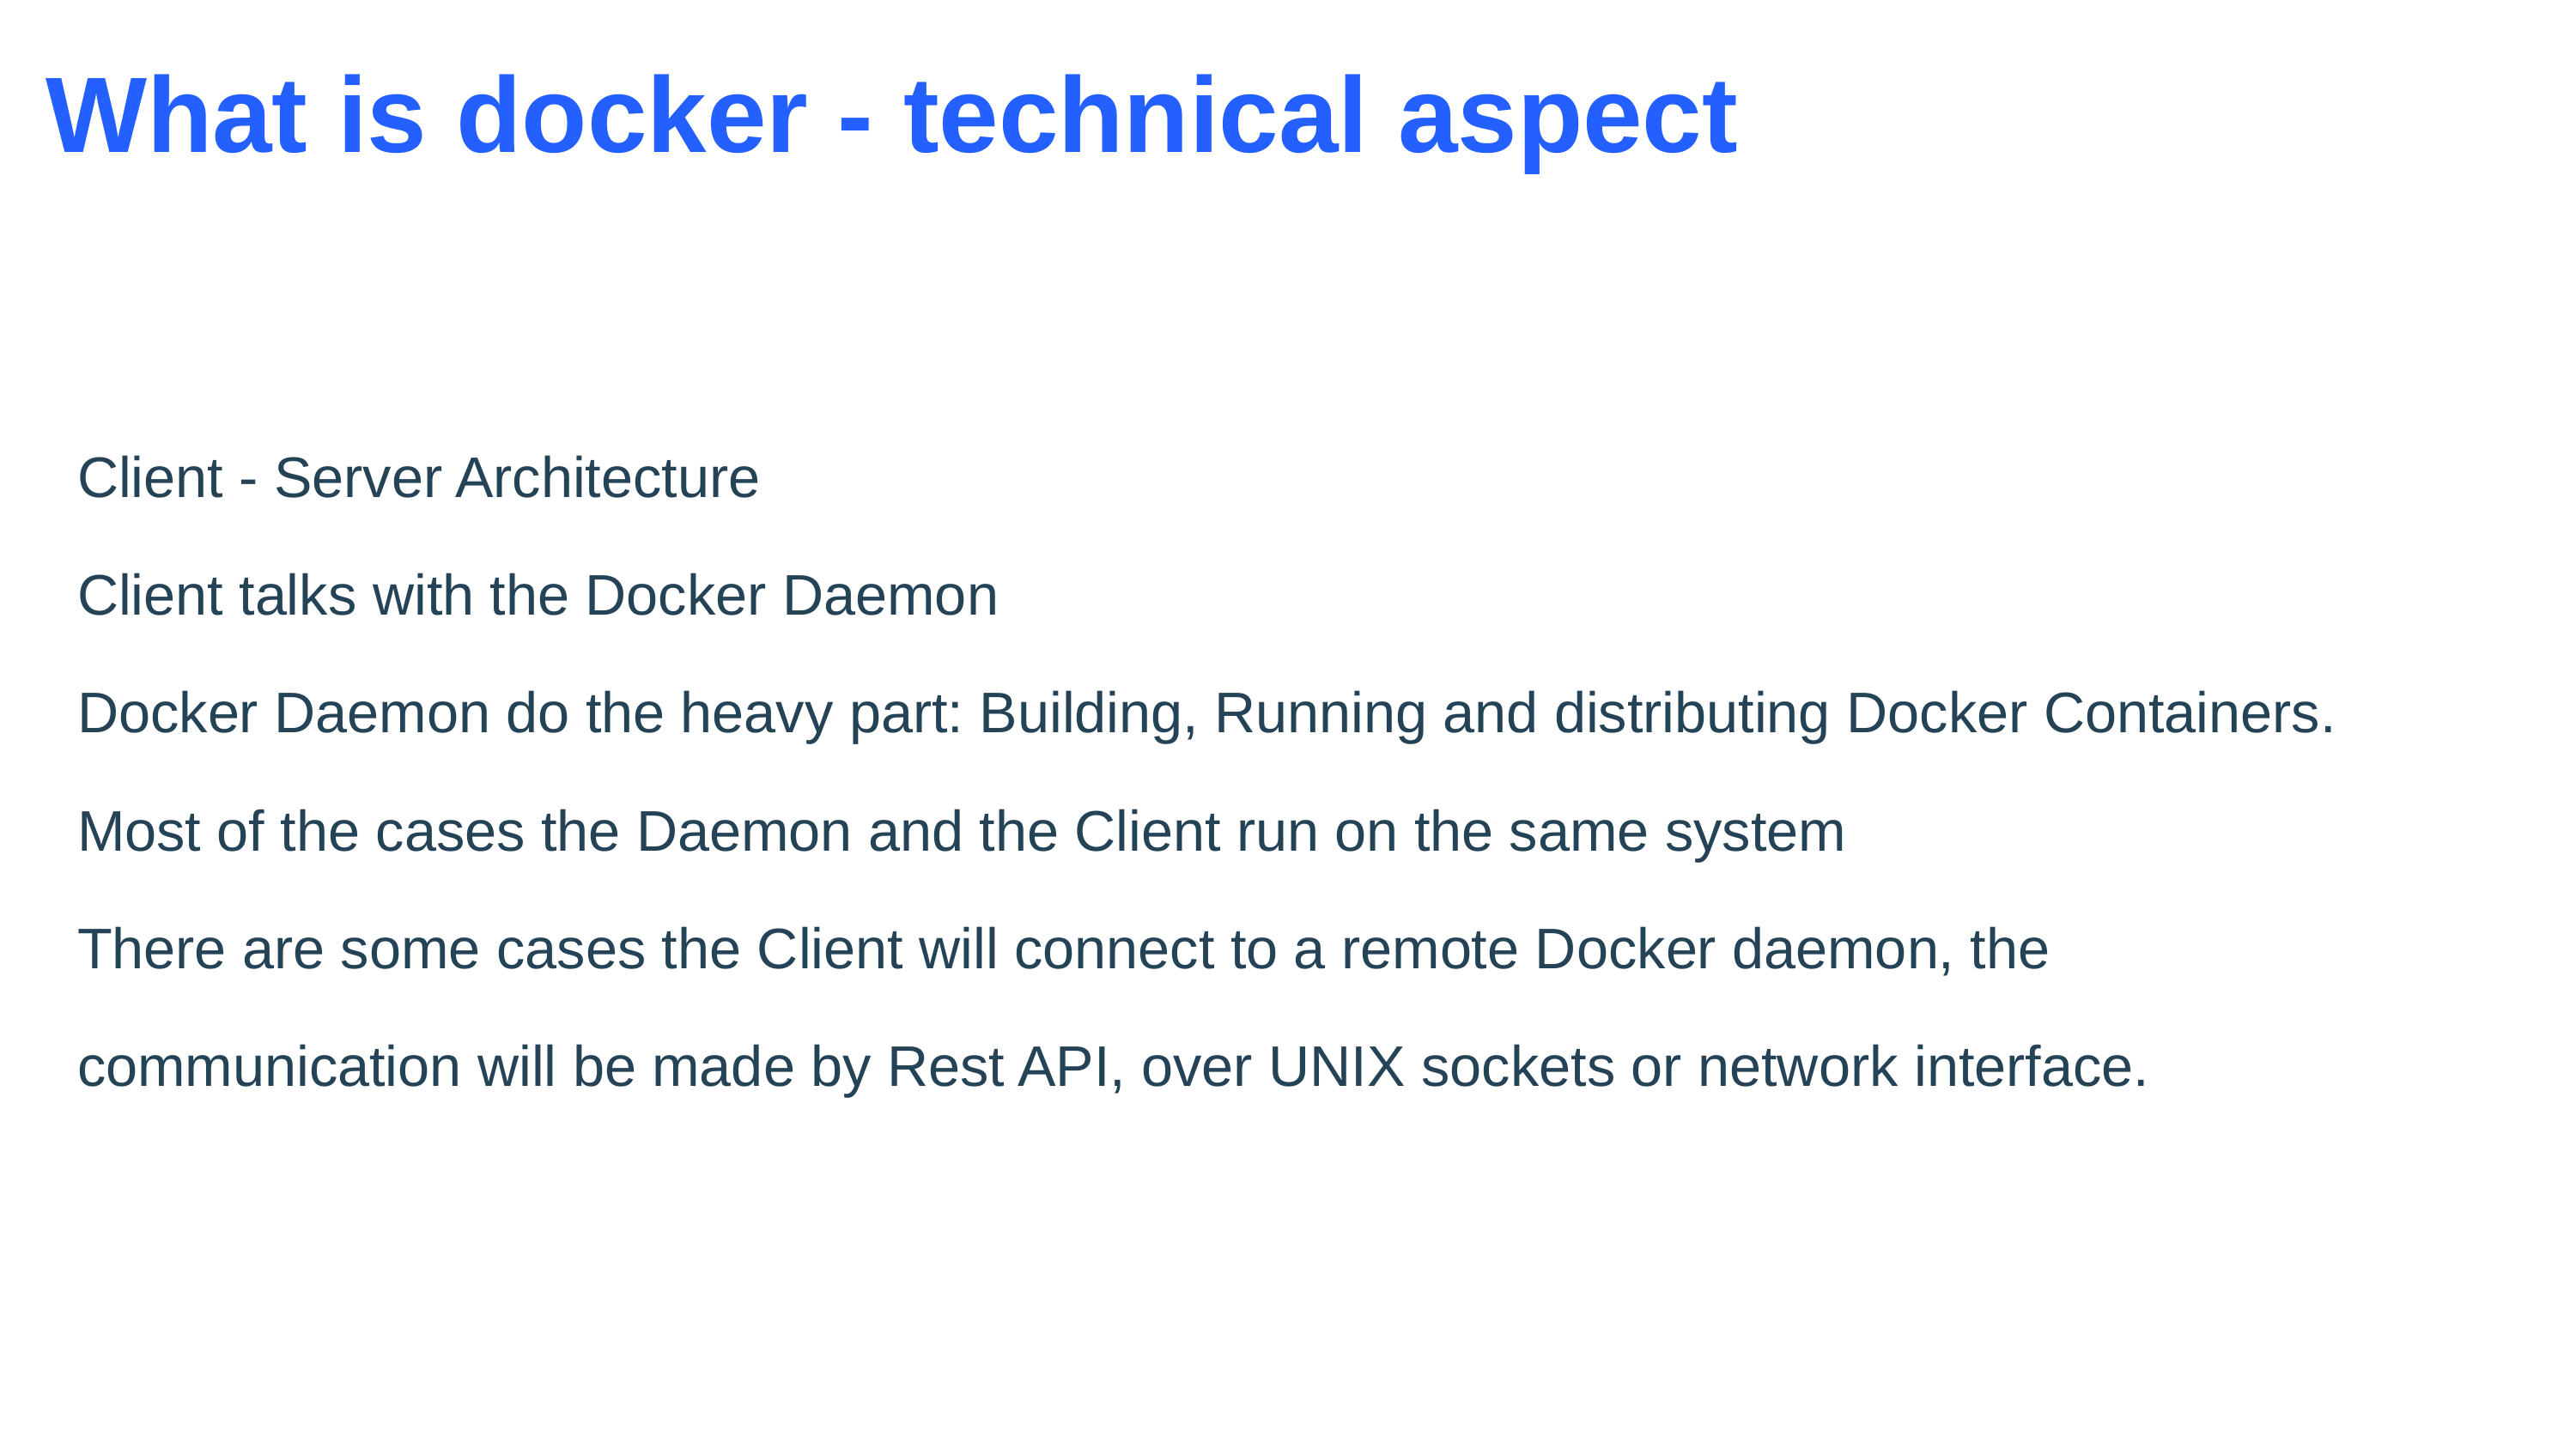

What is docker - technical aspect

Client - Server Architecture
Client talks with the Docker Daemon
Docker Daemon do the heavy part: Building, Running and distributing Docker Containers.
Most of the cases the Daemon and the Client run on the same system
There are some cases the Client will connect to a remote Docker daemon, the communication will be made by Rest API, over UNIX sockets or network interface.